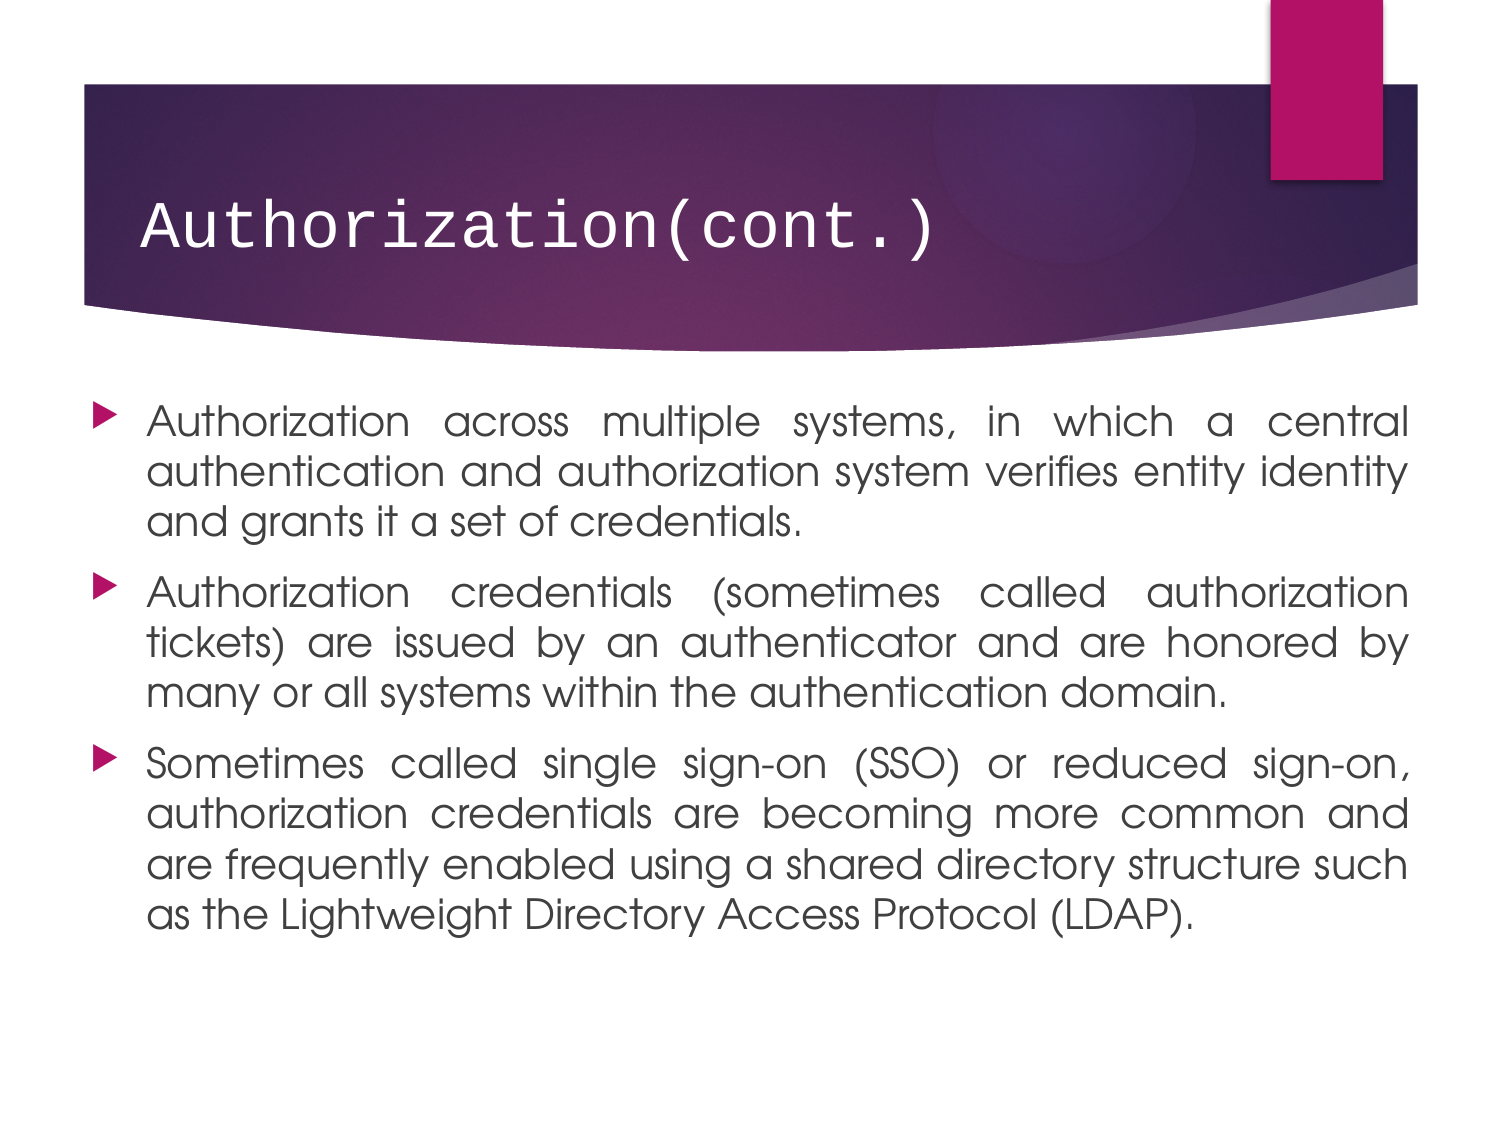

# Authorization(cont.)
Authorization across multiple systems, in which a central authentication and authorization system verifies entity identity and grants it a set of credentials.
Authorization credentials (sometimes called authorization tickets) are issued by an authenticator and are honored by many or all systems within the authentication domain.
Sometimes called single sign-on (SSO) or reduced sign-on, authorization credentials are becoming more common and are frequently enabled using a shared directory structure such as the Lightweight Directory Access Protocol (LDAP).